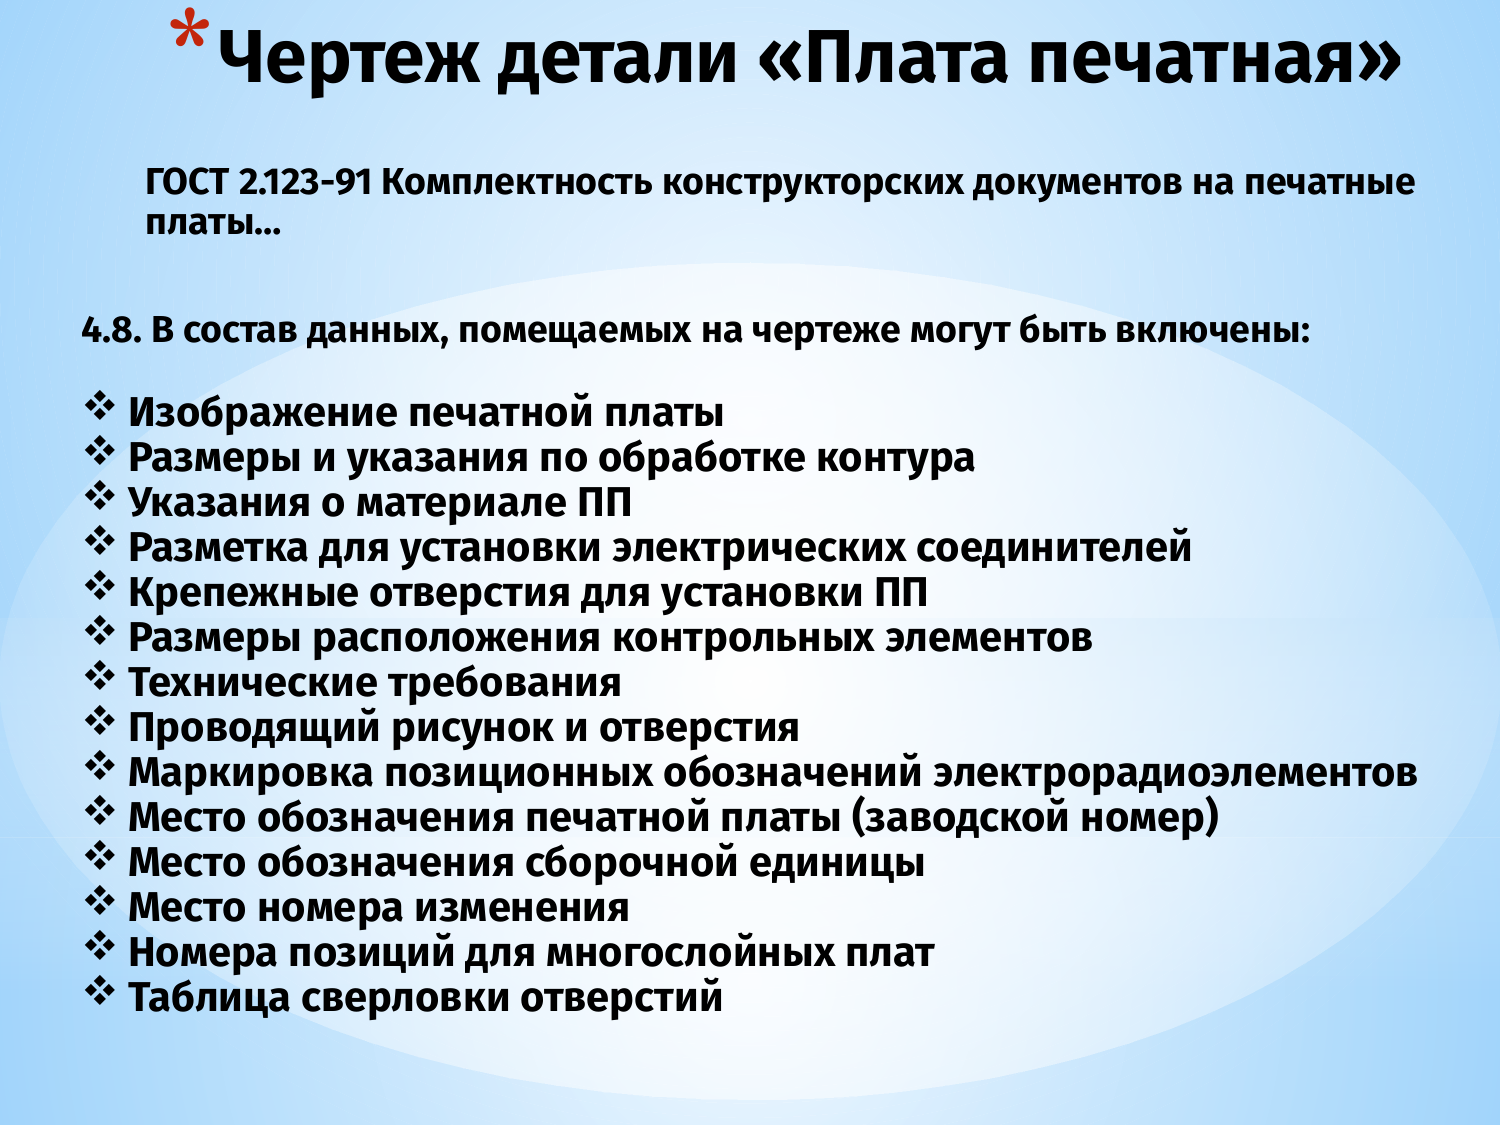

# Чертеж детали «Плата печатная»
ГОСТ 2.123-91 Комплектность конструкторских документов на печатные платы…

4.8. В состав данных, помещаемых на чертеже могут быть включены:

Изображение печатной платы
Размеры и указания по обработке контура
Указания о материале ПП
Разметка для установки электрических соединителей
Крепежные отверстия для установки ПП
Размеры расположения контрольных элементов
Технические требования
Проводящий рисунок и отверстия
Маркировка позиционных обозначений электрорадиоэлементов
Место обозначения печатной платы (заводской номер)
Место обозначения сборочной единицы
Место номера изменения
Номера позиций для многослойных плат
Таблица сверловки отверстий